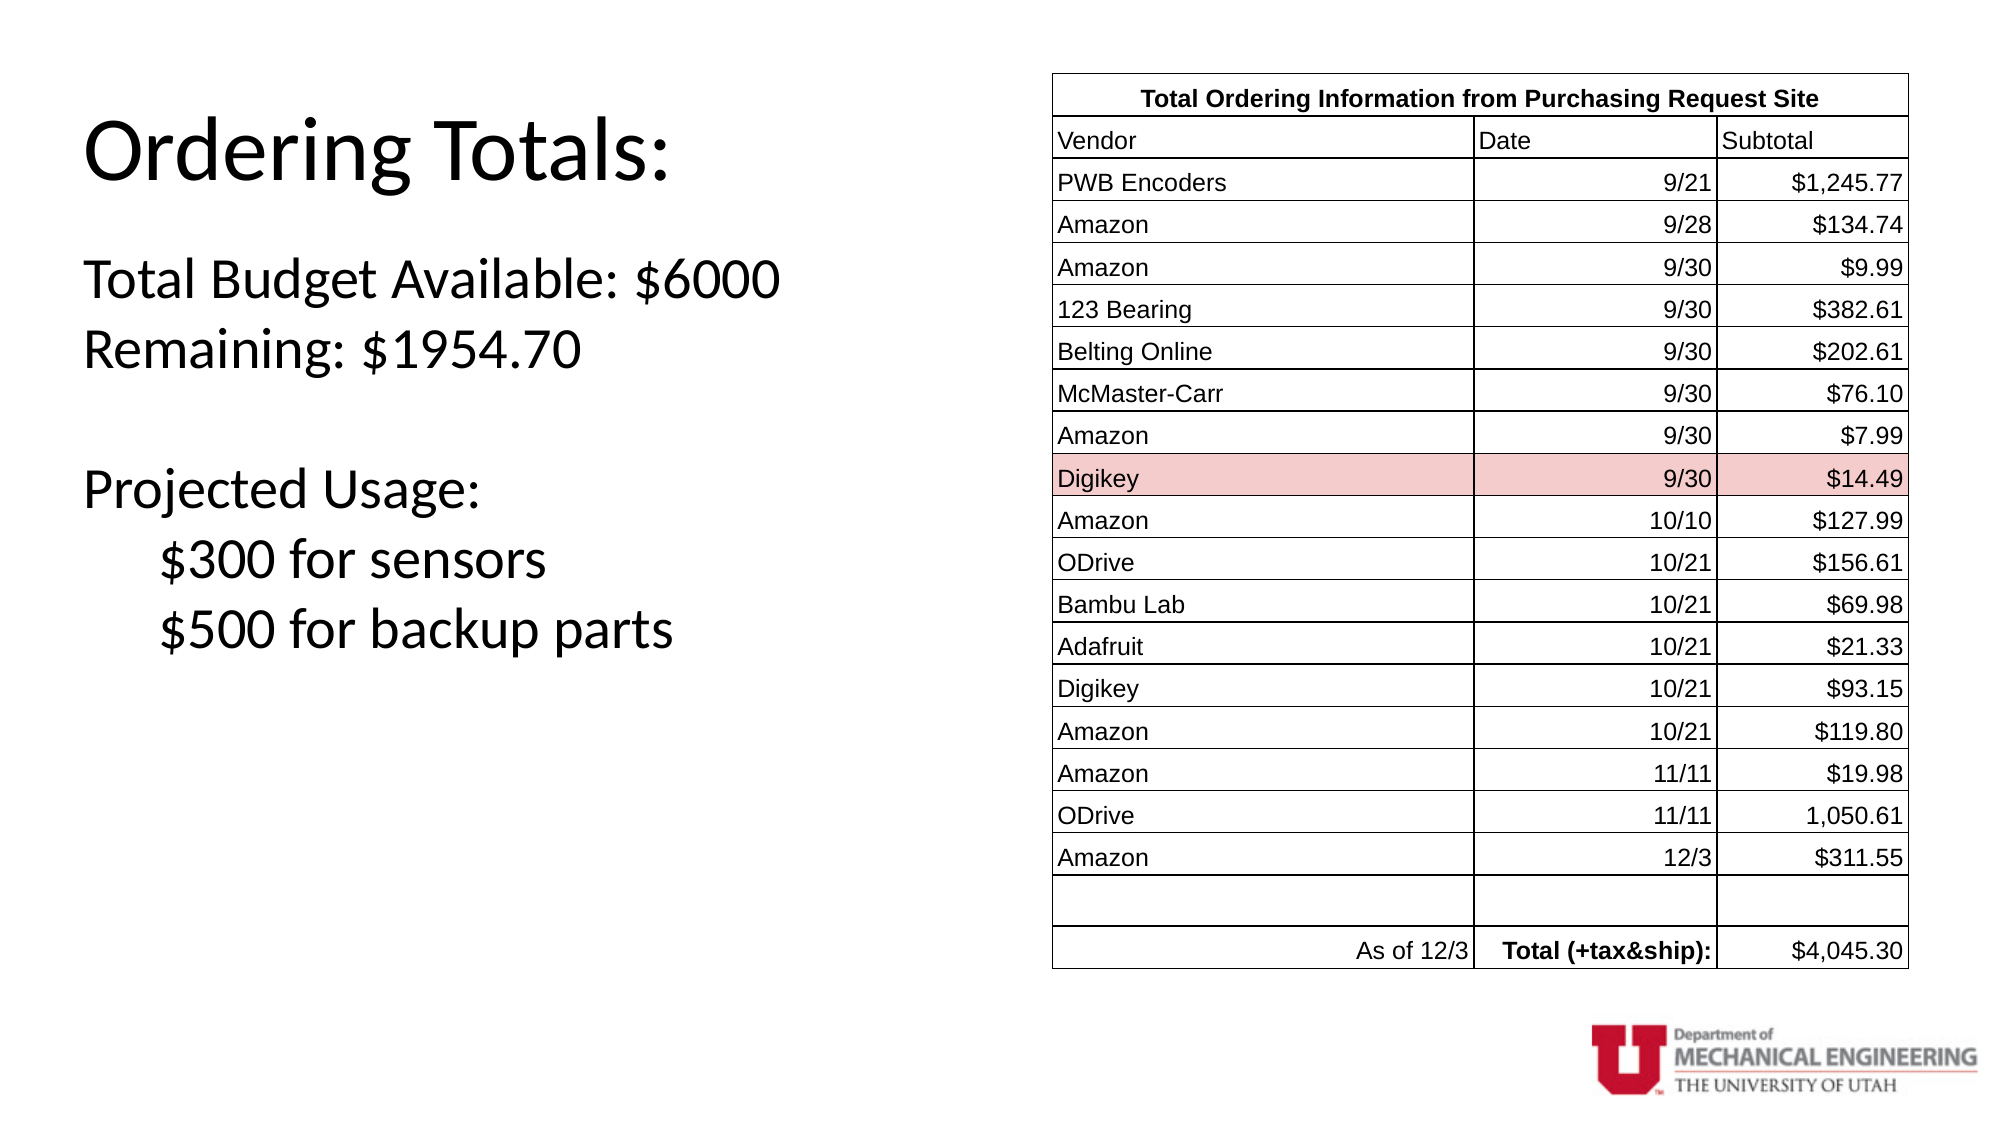

| Total Ordering Information from Purchasing Request Site |  |  |
| --- | --- | --- |
| Vendor | Date | Subtotal |
| PWB Encoders | 9/21 | $1,245.77 |
| Amazon | 9/28 | $134.74 |
| Amazon | 9/30 | $9.99 |
| 123 Bearing | 9/30 | $382.61 |
| Belting Online | 9/30 | $202.61 |
| McMaster-Carr | 9/30 | $76.10 |
| Amazon | 9/30 | $7.99 |
| Digikey | 9/30 | $14.49 |
| Amazon | 10/10 | $127.99 |
| ODrive | 10/21 | $156.61 |
| Bambu Lab | 10/21 | $69.98 |
| Adafruit | 10/21 | $21.33 |
| Digikey | 10/21 | $93.15 |
| Amazon | 10/21 | $119.80 |
| Amazon | 11/11 | $19.98 |
| ODrive | 11/11 | 1,050.61 |
| Amazon | 12/3 | $311.55 |
|  |  |  |
| As of 12/3 | Total (+tax&ship): | $4,045.30 |
# Ordering Totals:
Total Budget Available: $6000
Remaining: $1954.70

Projected Usage:
$300 for sensors
$500 for backup parts